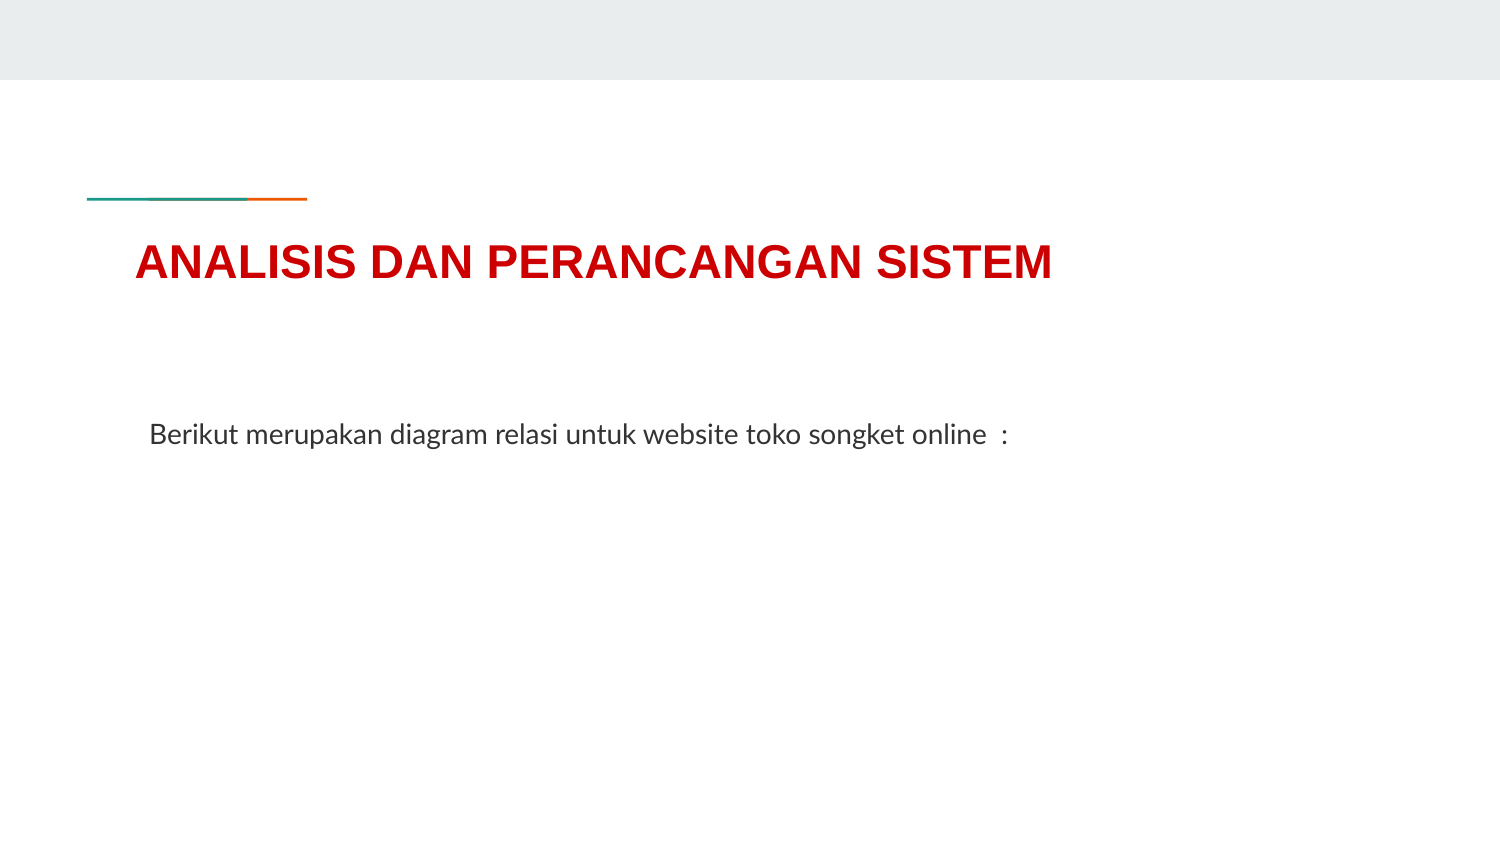

# ANALISIS DAN PERANCANGAN SISTEM
Berikut merupakan diagram relasi untuk website toko songket online  :